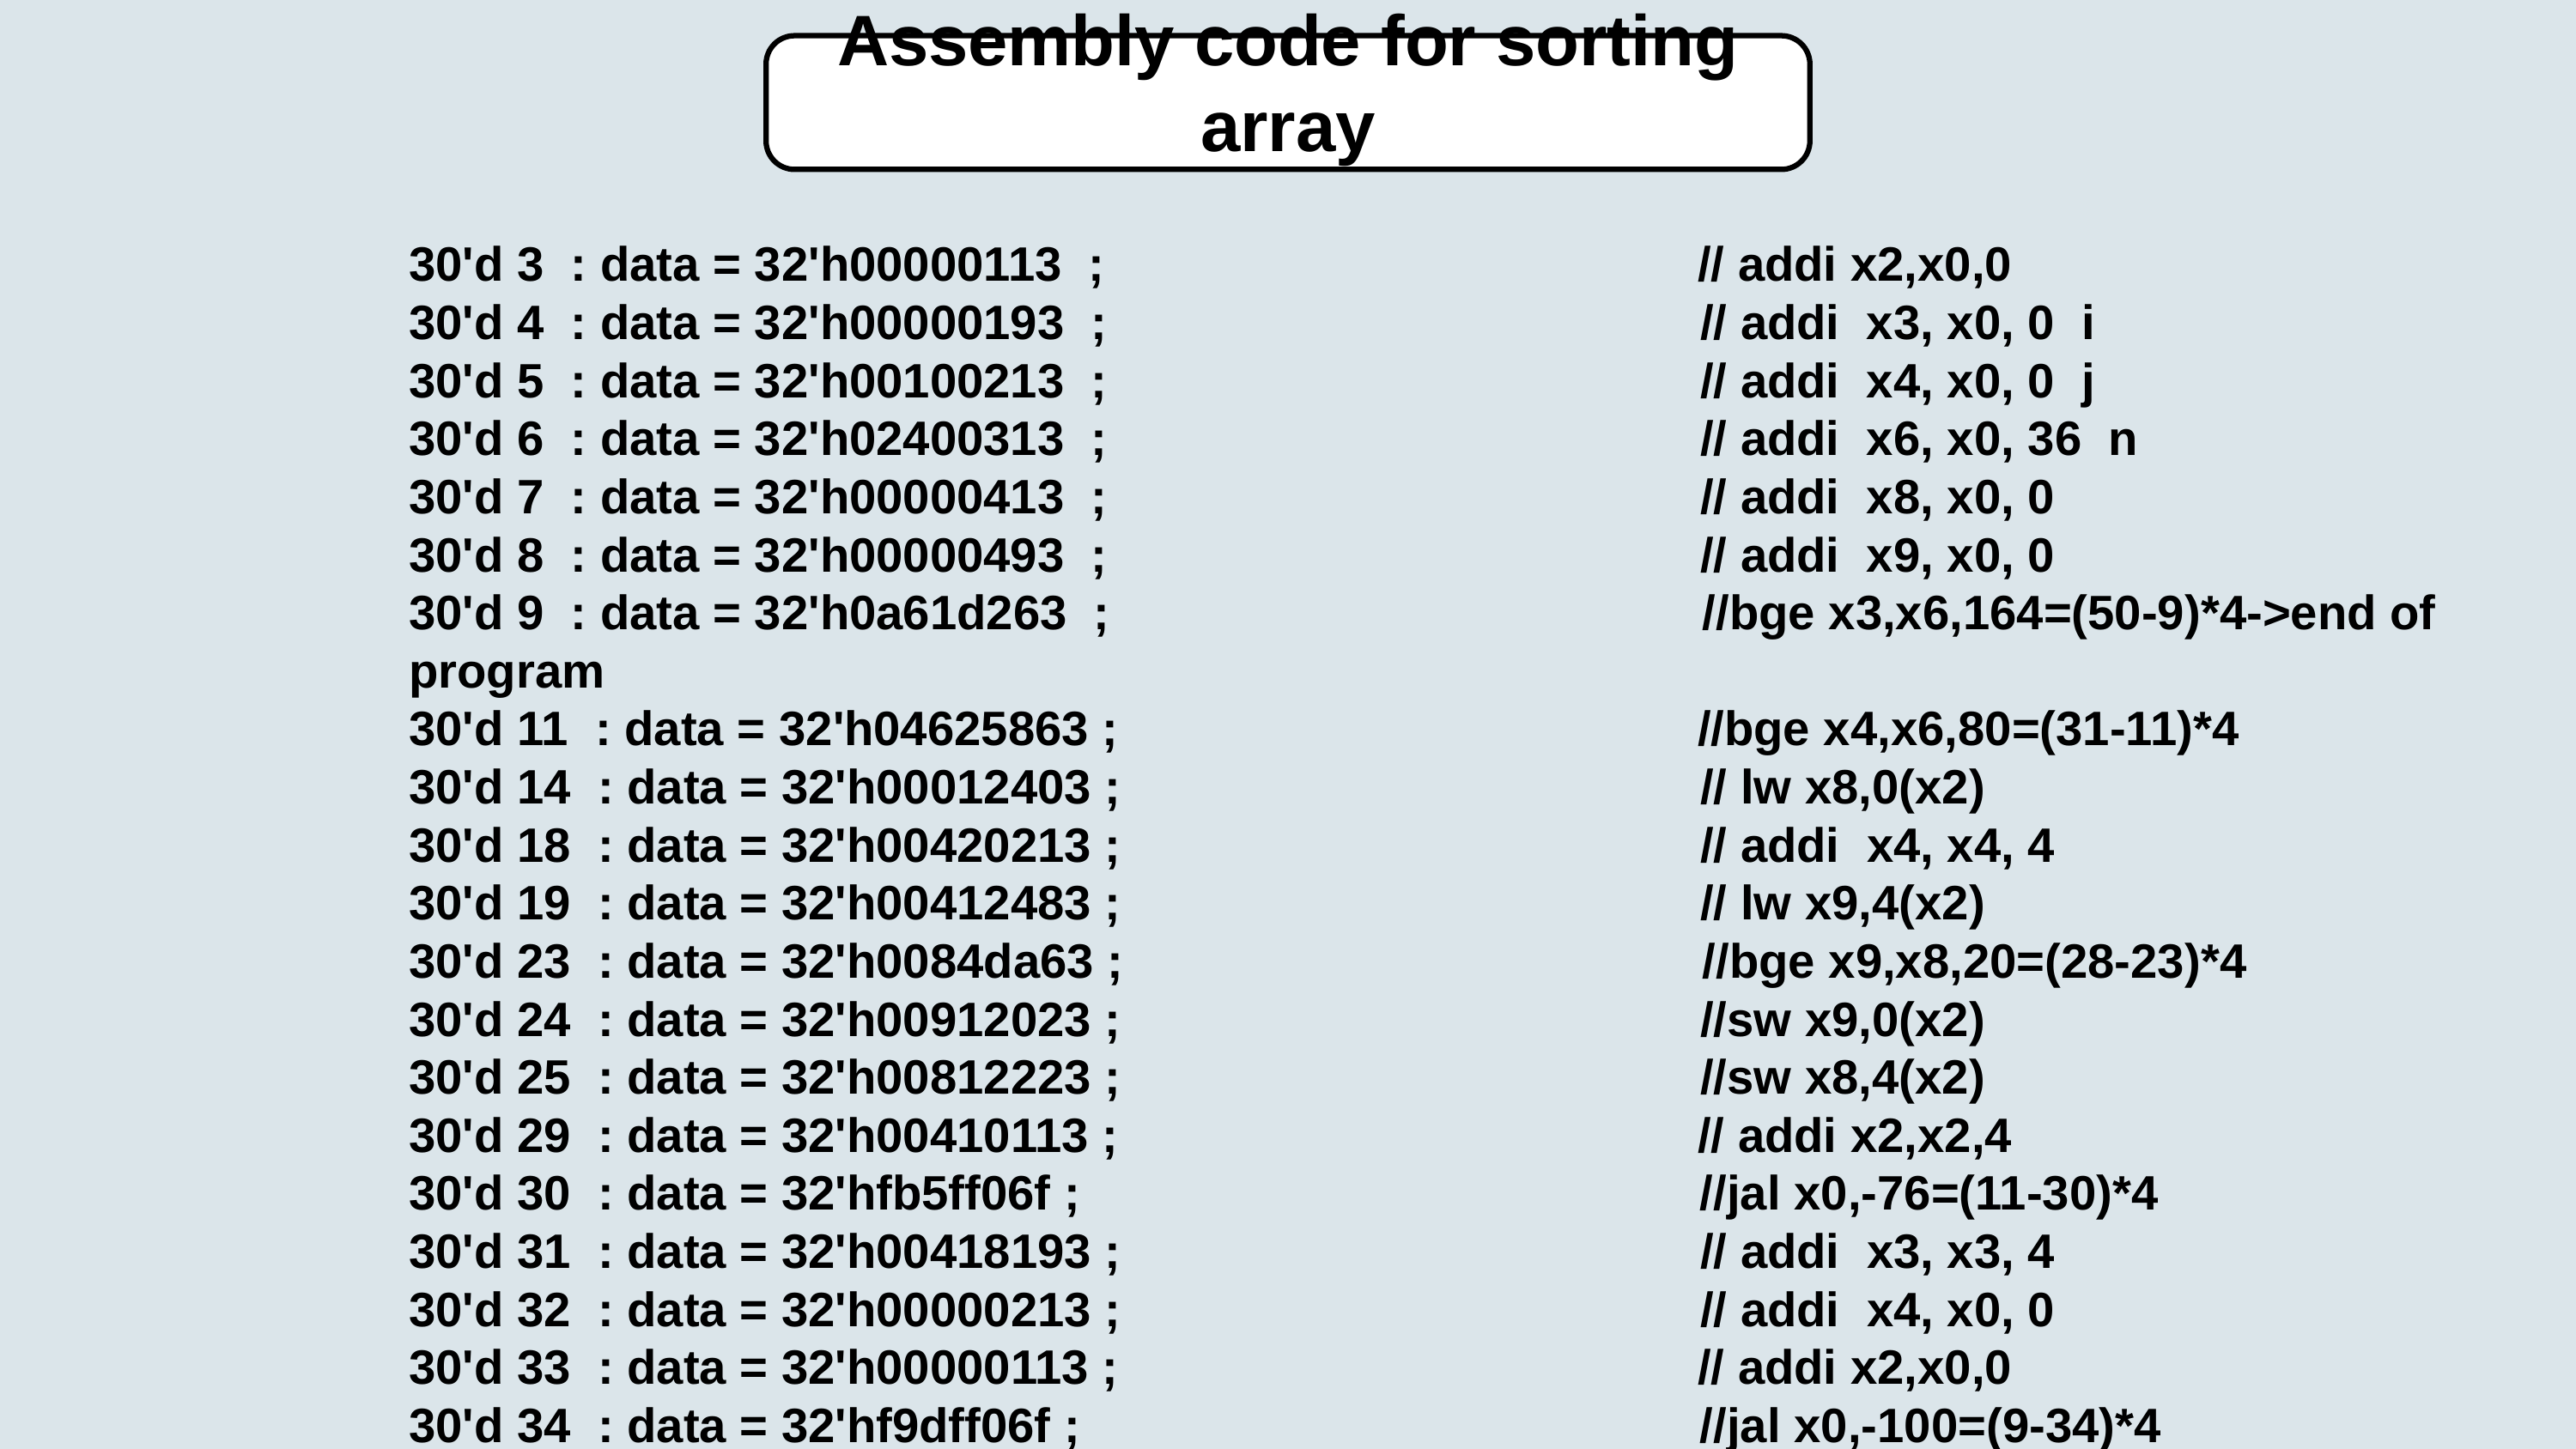

Assembly code for sorting array
30'd 3  : data = 32'h00000113  ;                                            // addi x2,x0,0
30'd 4  : data = 32'h00000193  ;                                            // addi  x3, x0, 0  i
30'd 5  : data = 32'h00100213  ;                                            // addi  x4, x0, 0  j
30'd 6  : data = 32'h02400313  ;                                            // addi  x6, x0, 36  n
30'd 7  : data = 32'h00000413  ;                                            // addi  x8, x0, 0
30'd 8  : data = 32'h00000493  ;                                            // addi  x9, x0, 0
30'd 9  : data = 32'h0a61d263  ;                                            //bge x3,x6,164=(50-9)*4->end of program
30'd 11  : data = 32'h04625863 ;                                           //bge x4,x6,80=(31-11)*4
30'd 14  : data = 32'h00012403 ;                                           // lw x8,0(x2)
30'd 18  : data = 32'h00420213 ;                                           // addi  x4, x4, 4
30'd 19  : data = 32'h00412483 ;                                           // lw x9,4(x2)
30'd 23  : data = 32'h0084da63 ;                                           //bge x9,x8,20=(28-23)*4
30'd 24  : data = 32'h00912023 ;                                           //sw x9,0(x2)
30'd 25  : data = 32'h00812223 ;                                           //sw x8,4(x2)
30'd 29  : data = 32'h00410113 ;                                           // addi x2,x2,4
30'd 30  : data = 32'hfb5ff06f ;                                              //jal x0,-76=(11-30)*4
30'd 31  : data = 32'h00418193 ;                                           // addi  x3, x3, 4
30'd 32  : data = 32'h00000213 ;                                           // addi  x4, x0, 0
30'd 33  : data = 32'h00000113 ;                                           // addi x2,x0,0
30'd 34  : data = 32'hf9dff06f ;                                              //jal x0,-100=(9-34)*4